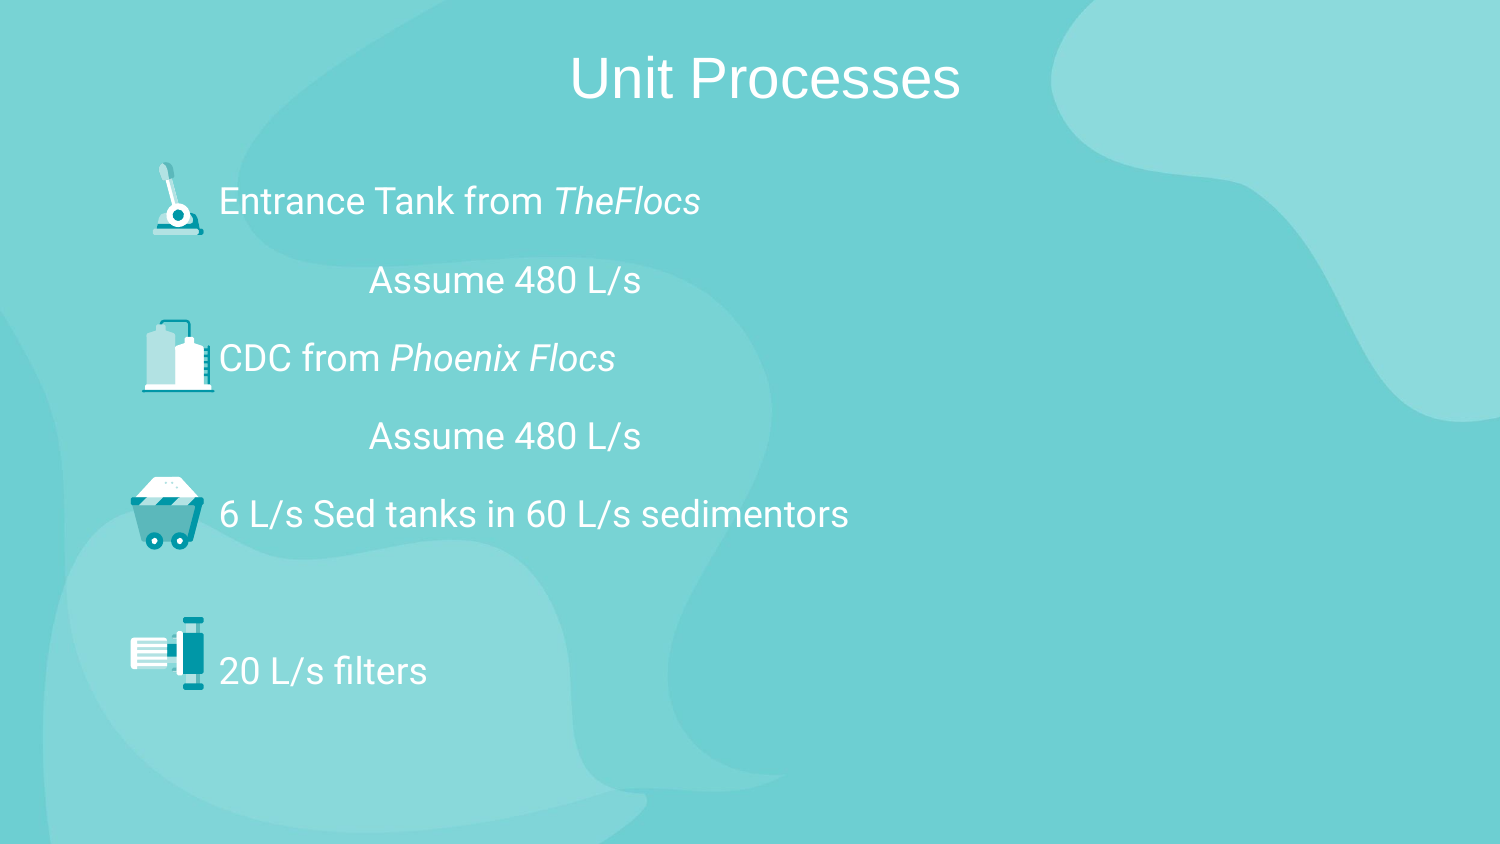

# Unit Processes

Entrance Tank from TheFlocs
	Assume 480 L/s
CDC from Phoenix Flocs
	Assume 480 L/s
6 L/s Sed tanks in 60 L/s sedimentors

20 L/s filters